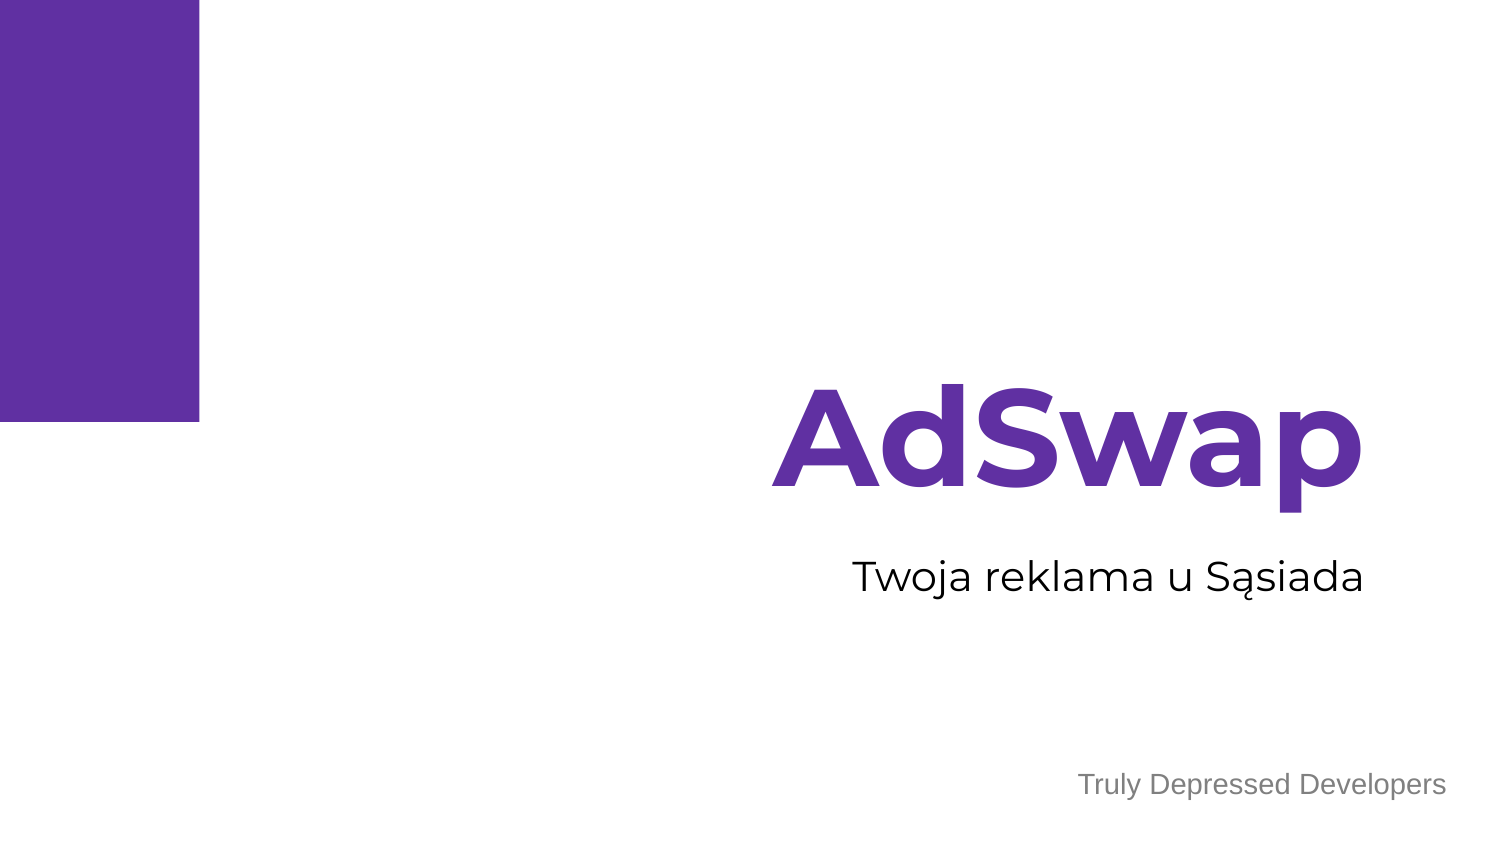

# AdSwap
Twoja reklama u Sąsiada
Truly Depressed Developers